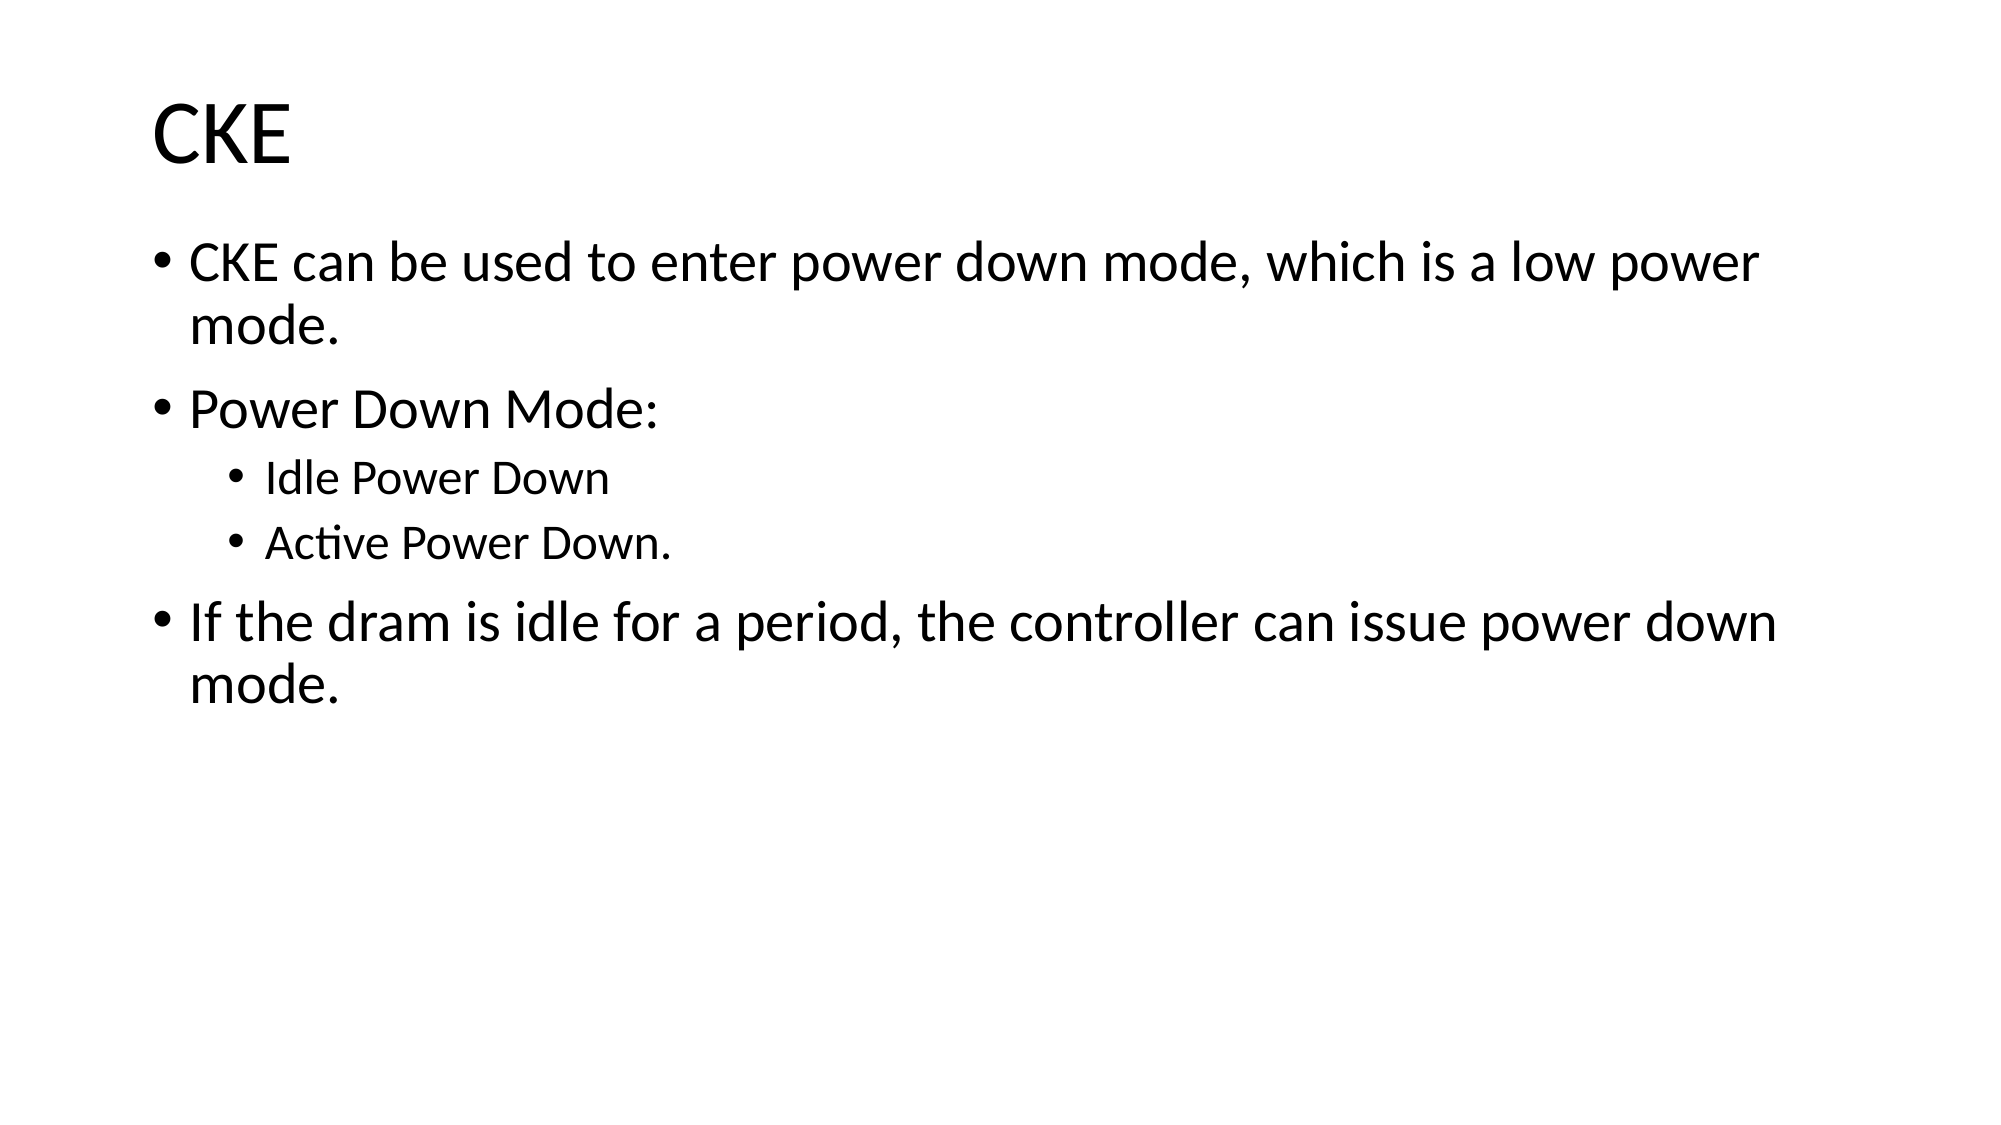

# CKE
CKE can be used to enter power down mode, which is a low power mode.
Power Down Mode:
Idle Power Down
Active Power Down.
If the dram is idle for a period, the controller can issue power down mode.